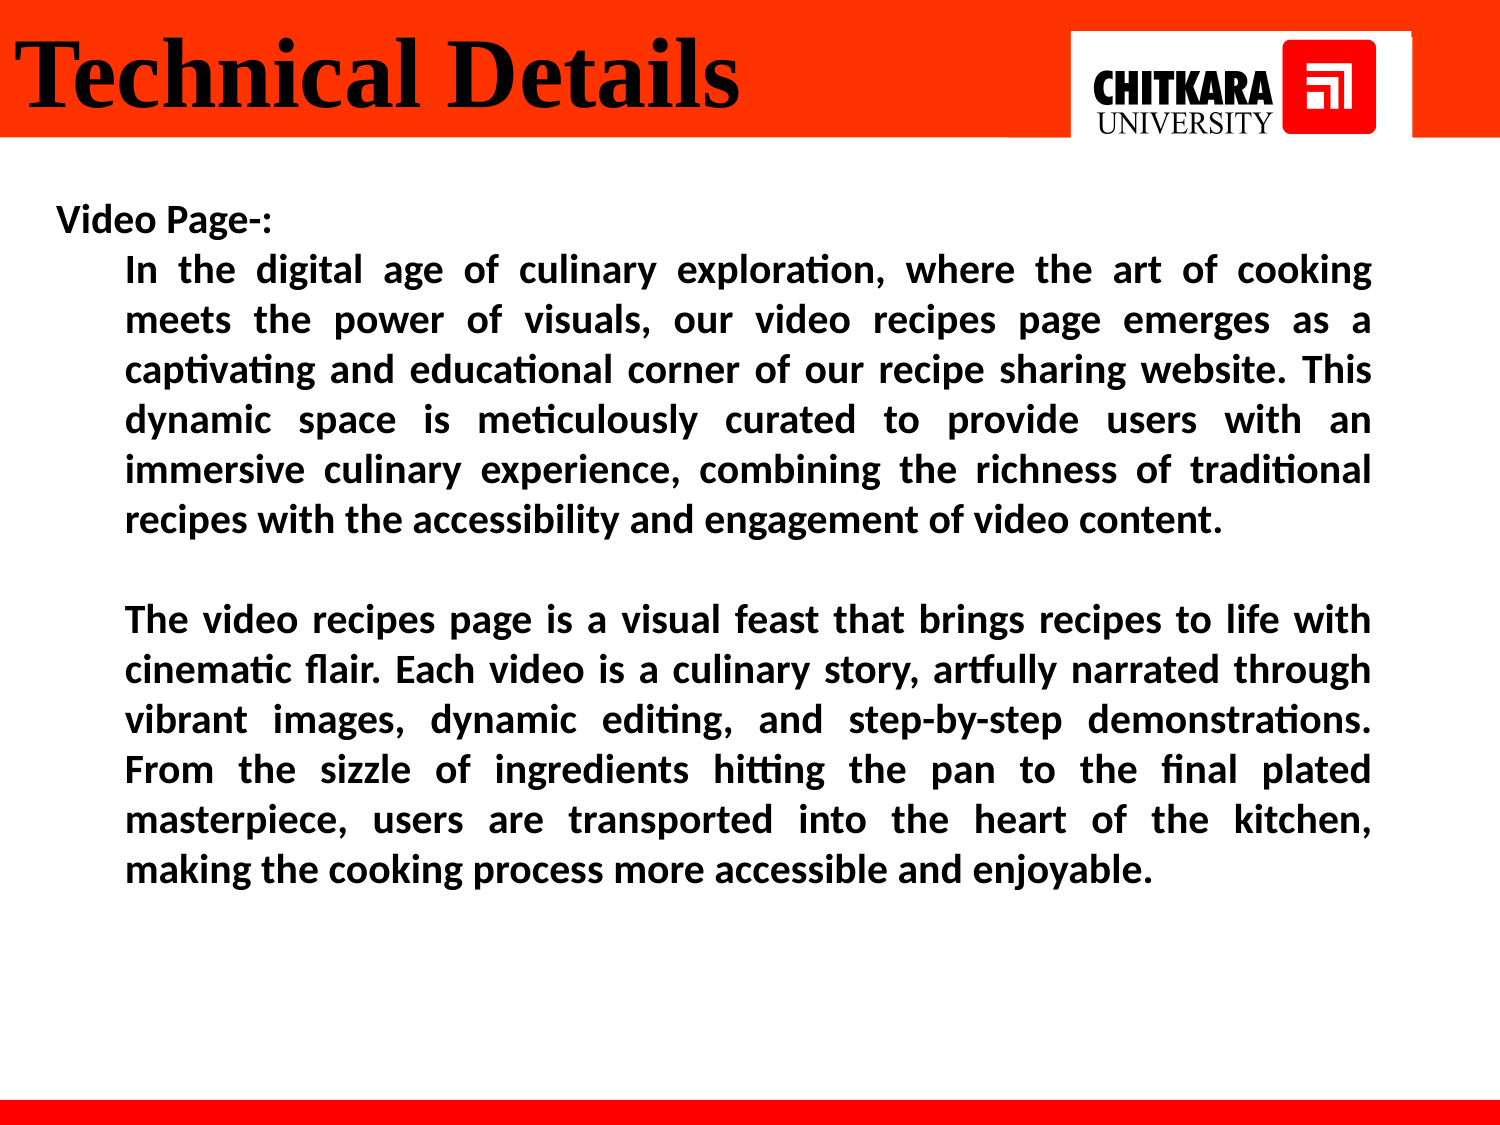

Technical Details
Video Page-:
In the digital age of culinary exploration, where the art of cooking meets the power of visuals, our video recipes page emerges as a captivating and educational corner of our recipe sharing website. This dynamic space is meticulously curated to provide users with an immersive culinary experience, combining the richness of traditional recipes with the accessibility and engagement of video content.

The video recipes page is a visual feast that brings recipes to life with cinematic flair. Each video is a culinary story, artfully narrated through vibrant images, dynamic editing, and step-by-step demonstrations. From the sizzle of ingredients hitting the pan to the final plated masterpiece, users are transported into the heart of the kitchen, making the cooking process more accessible and enjoyable.